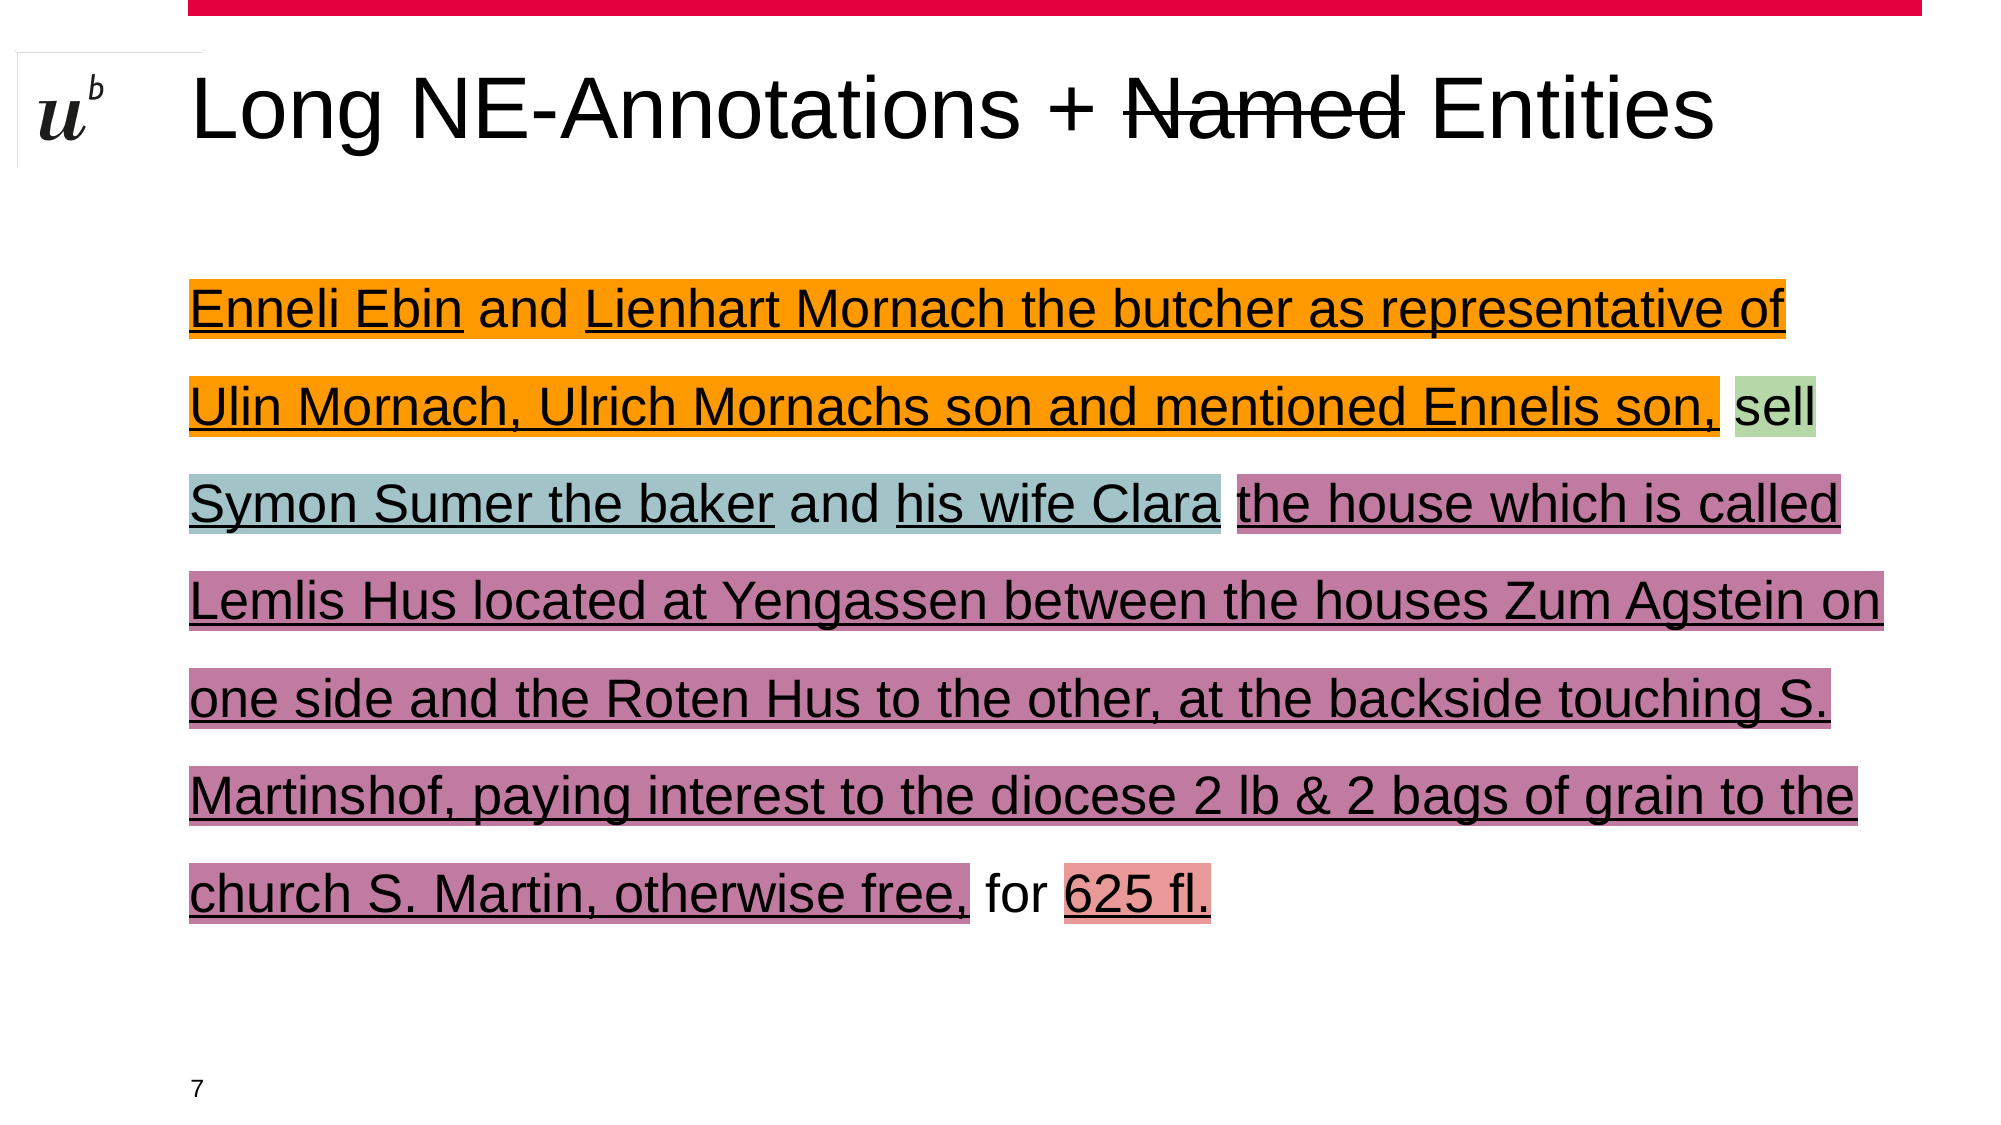

# Long NE-Annotations + Named Entities
Enneli Ebin and Lienhart Mornach the butcher as representative of Ulin Mornach, Ulrich Mornachs son and mentioned Ennelis son, sell Symon Sumer the baker and his wife Clara the house which is called Lemlis Hus located at Yengassen between the houses Zum Agstein on one side and the Roten Hus to the other, at the backside touching S. Martinshof, paying interest to the diocese 2 lb & 2 bags of grain to the church S. Martin, otherwise free, for 625 fl.
7